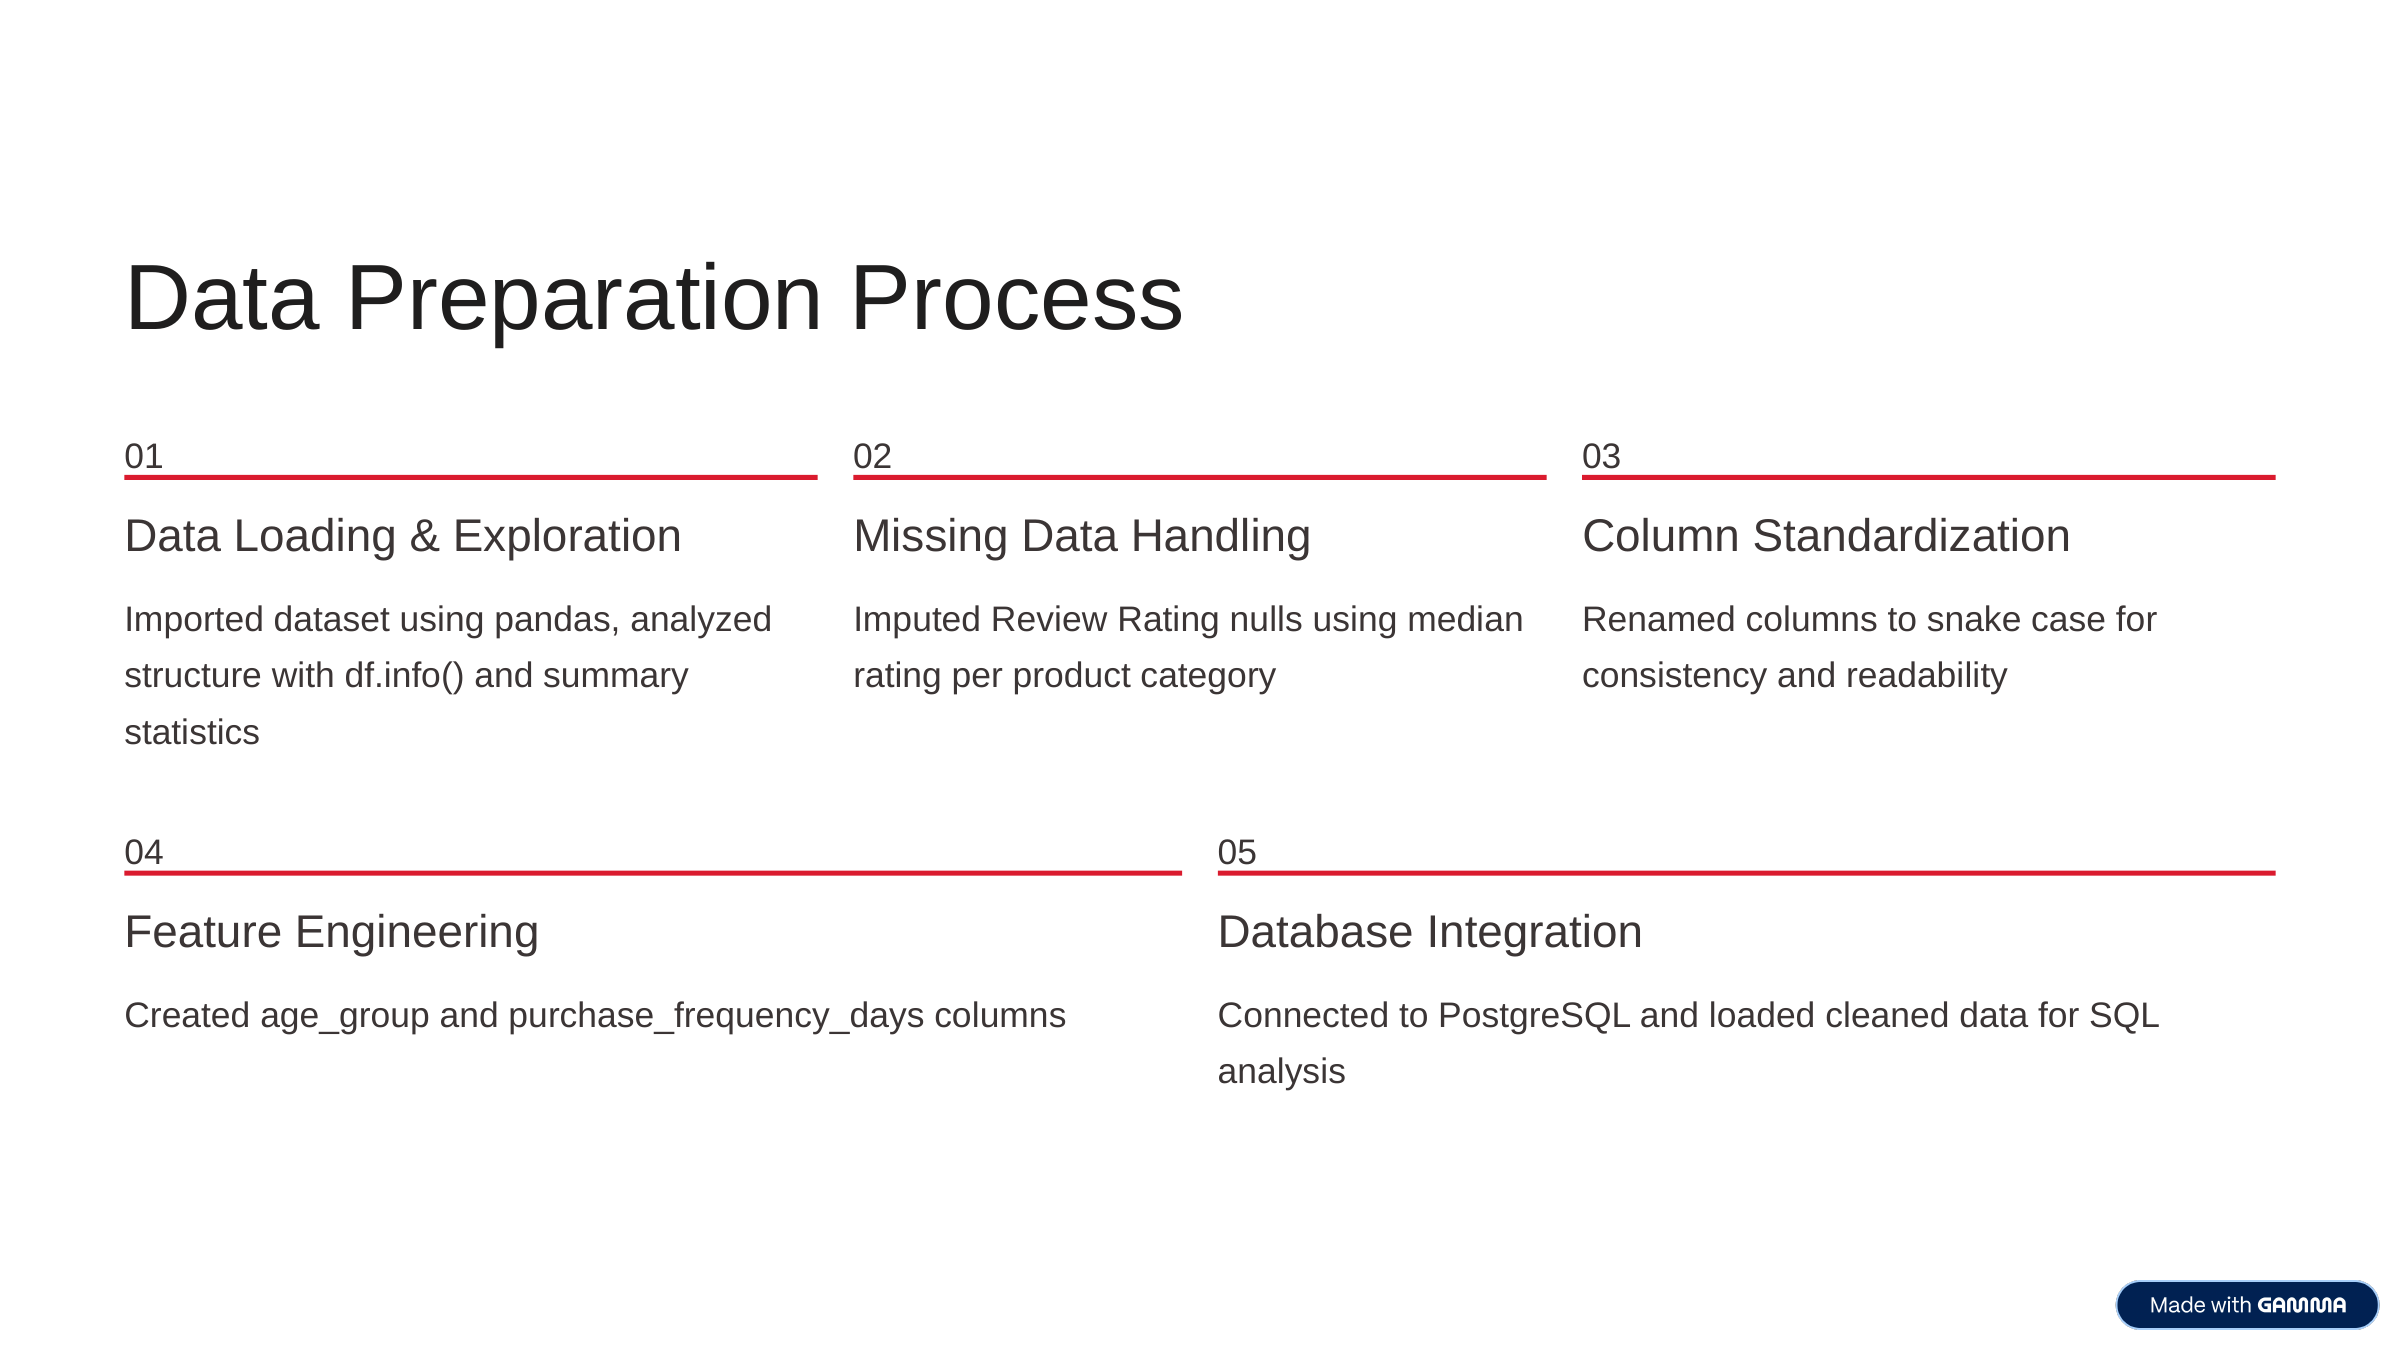

Data Preparation Process
01
02
03

Data Loading & Exploration
Missing Data Handling
Column Standardization
Imported dataset using pandas, analyzed structure with df.info() and summary statistics
Imputed Review Rating nulls using median rating per product category
Renamed columns to snake case for consistency and readability
04
05

Feature Engineering
Database Integration
Created age_group and purchase_frequency_days columns
Connected to PostgreSQL and loaded cleaned data for SQL analysis